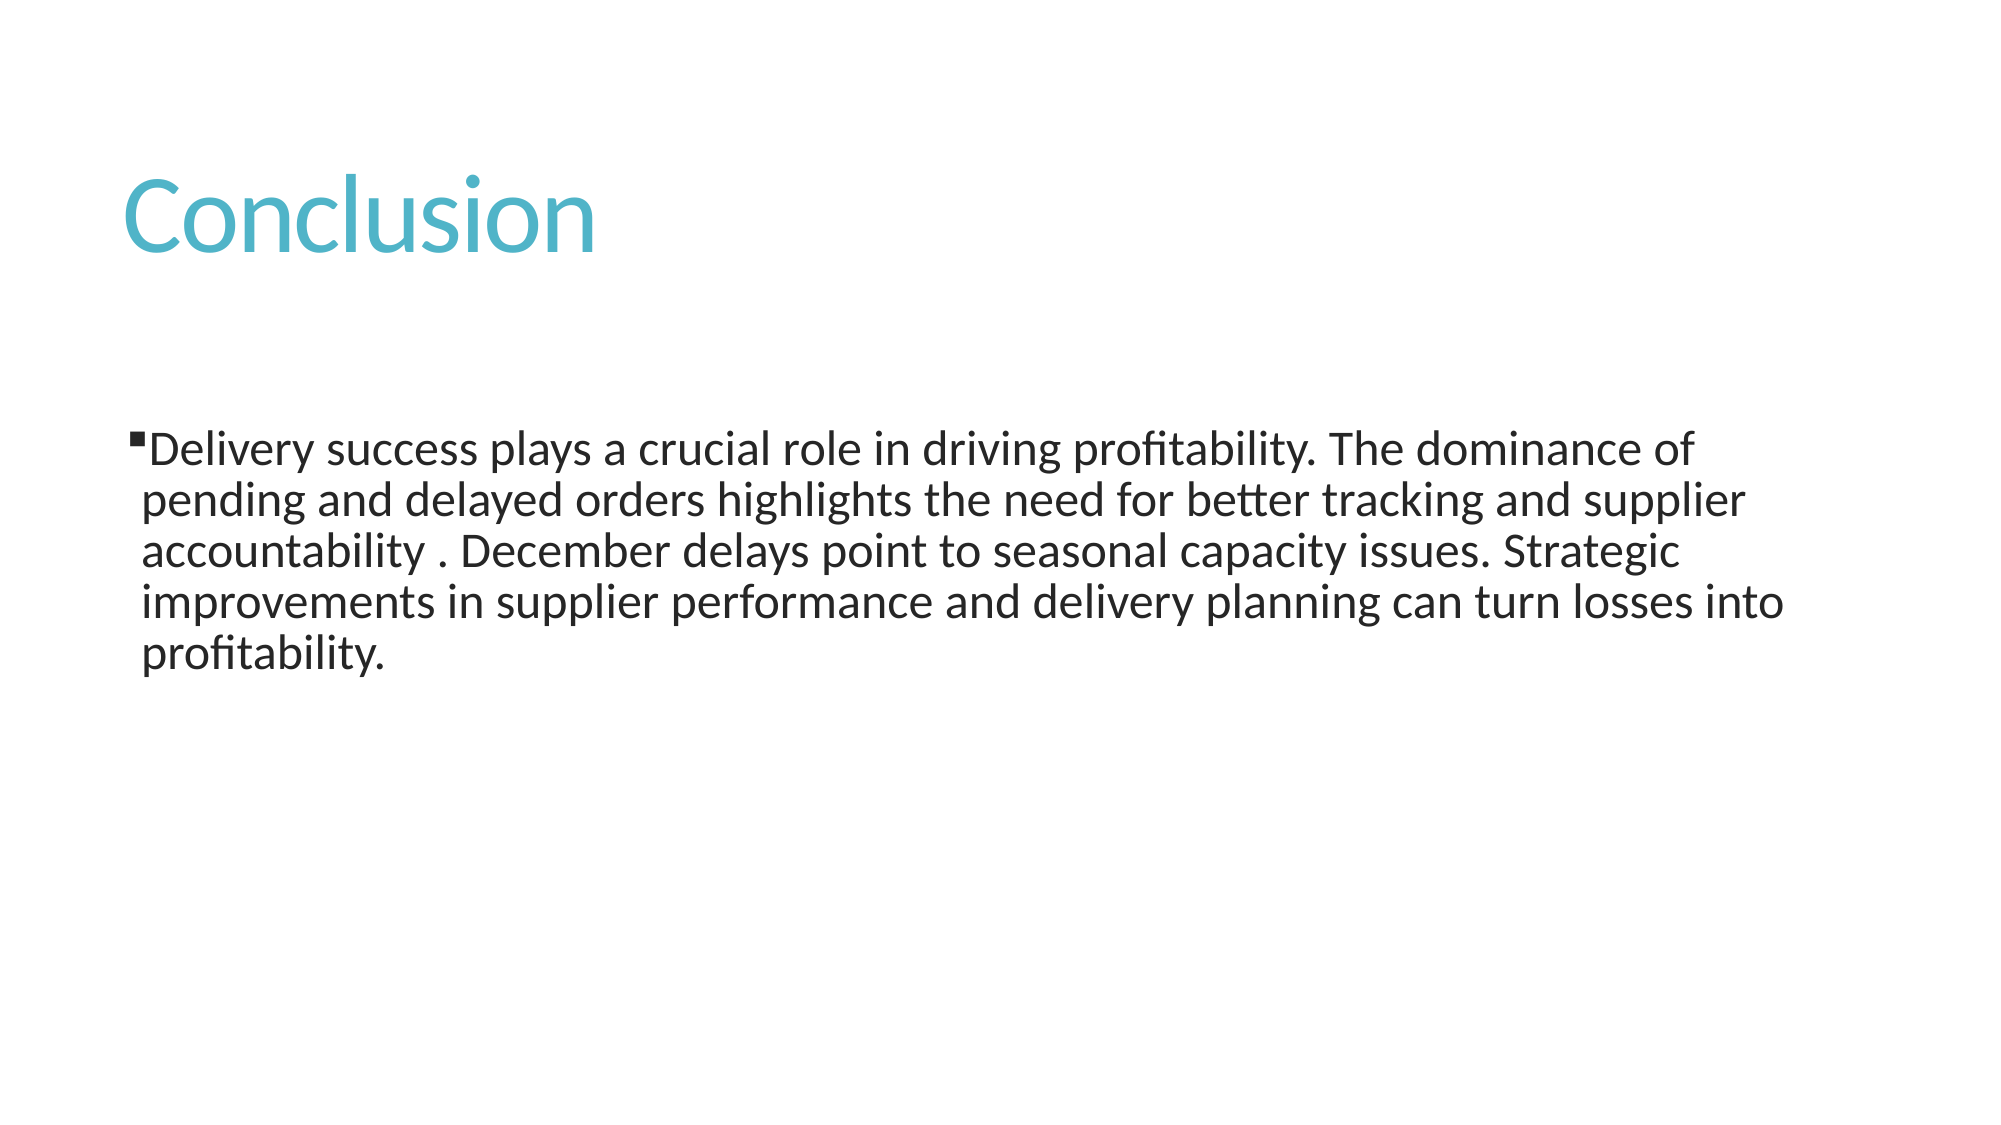

# Conclusion

Delivery success plays a crucial role in driving profitability. The dominance of pending and delayed orders highlights the need for better tracking and supplier accountability . December delays point to seasonal capacity issues. Strategic improvements in supplier performance and delivery planning can turn losses into profitability.